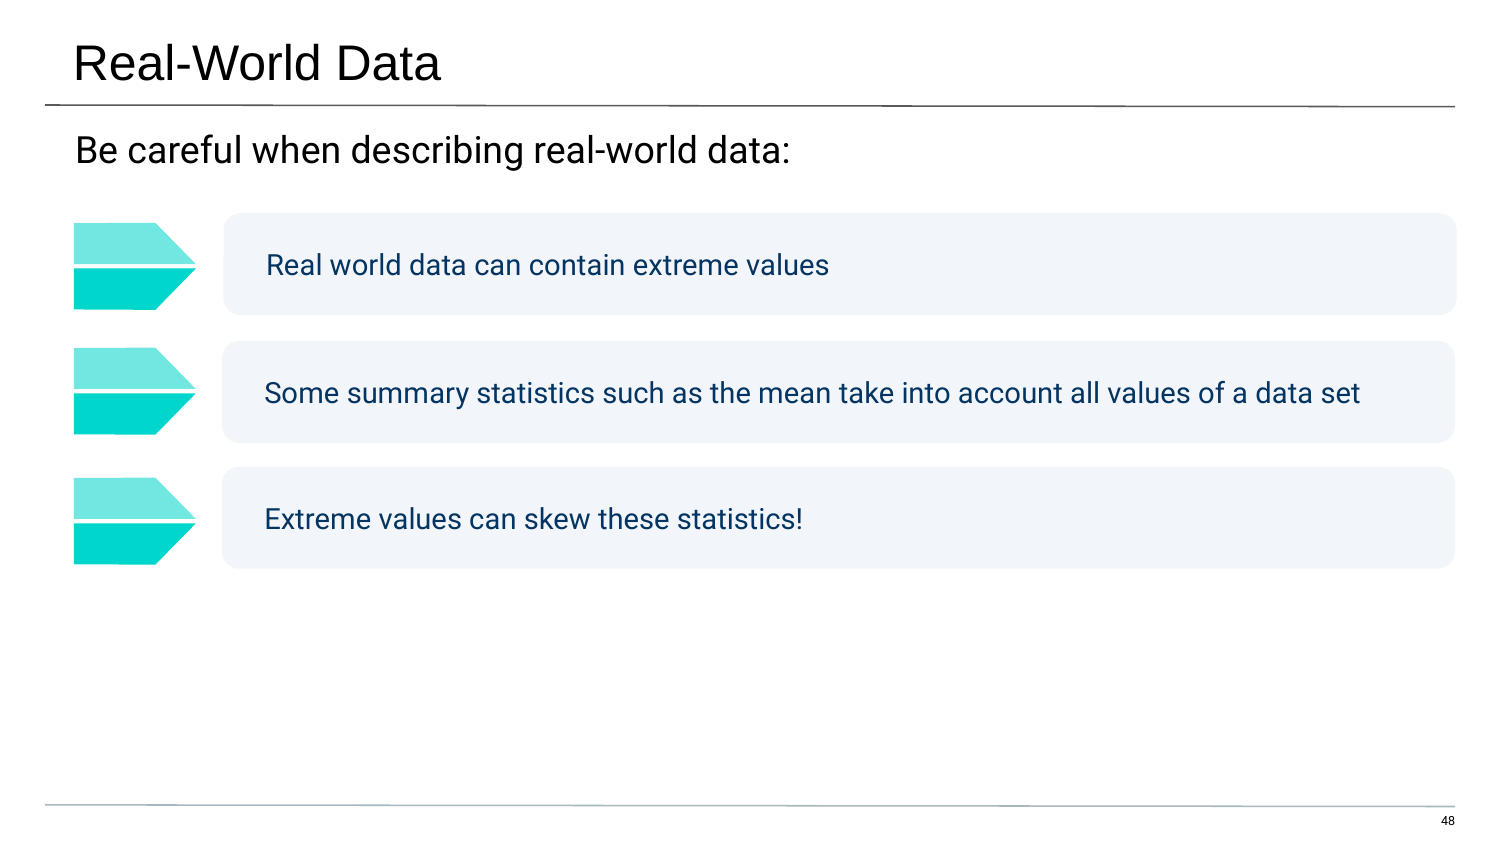

# Real-World Data
Be careful when describing real-world data:
Real world data can contain extreme values

Some summary statistics such as the mean take into account all values of a data set

Extreme values can skew these statistics!